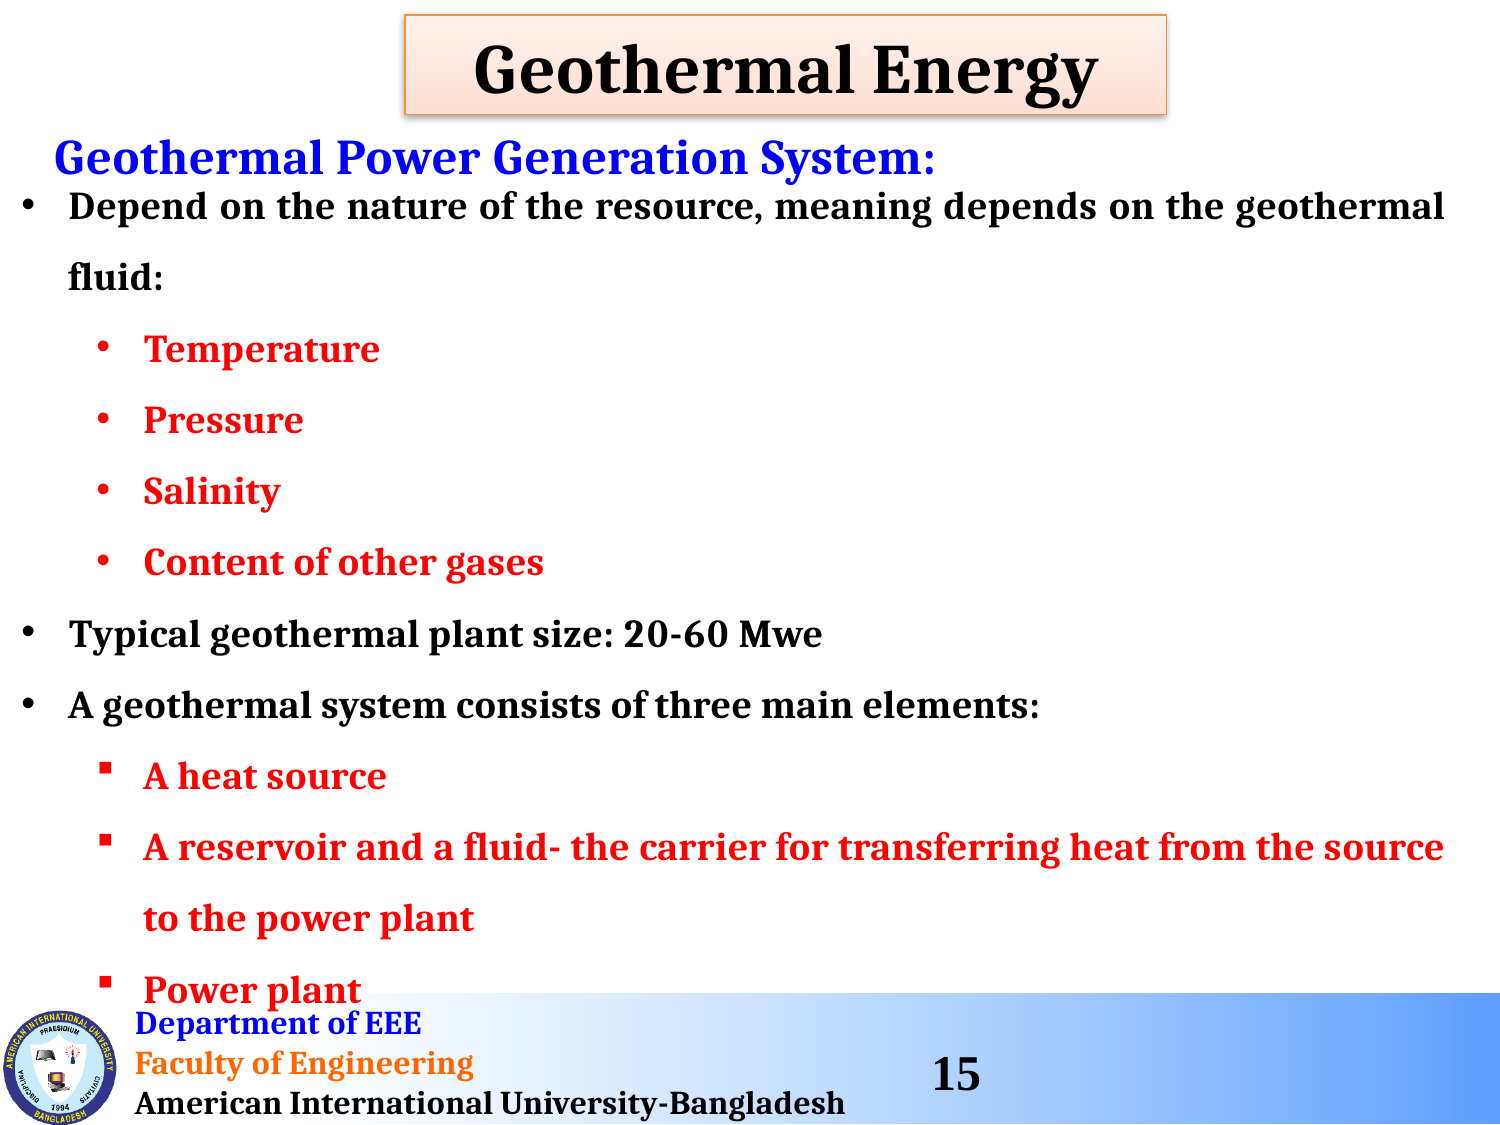

Geothermal Energy
Geothermal Power Generation System:
Depend on the nature of the resource, meaning depends on the geothermal fluid:
Temperature
Pressure
Salinity
Content of other gases
Typical geothermal plant size: 20-60 Mwe
A geothermal system consists of three main elements:
A heat source
A reservoir and a fluid- the carrier for transferring heat from the source to the power plant
Power plant
15